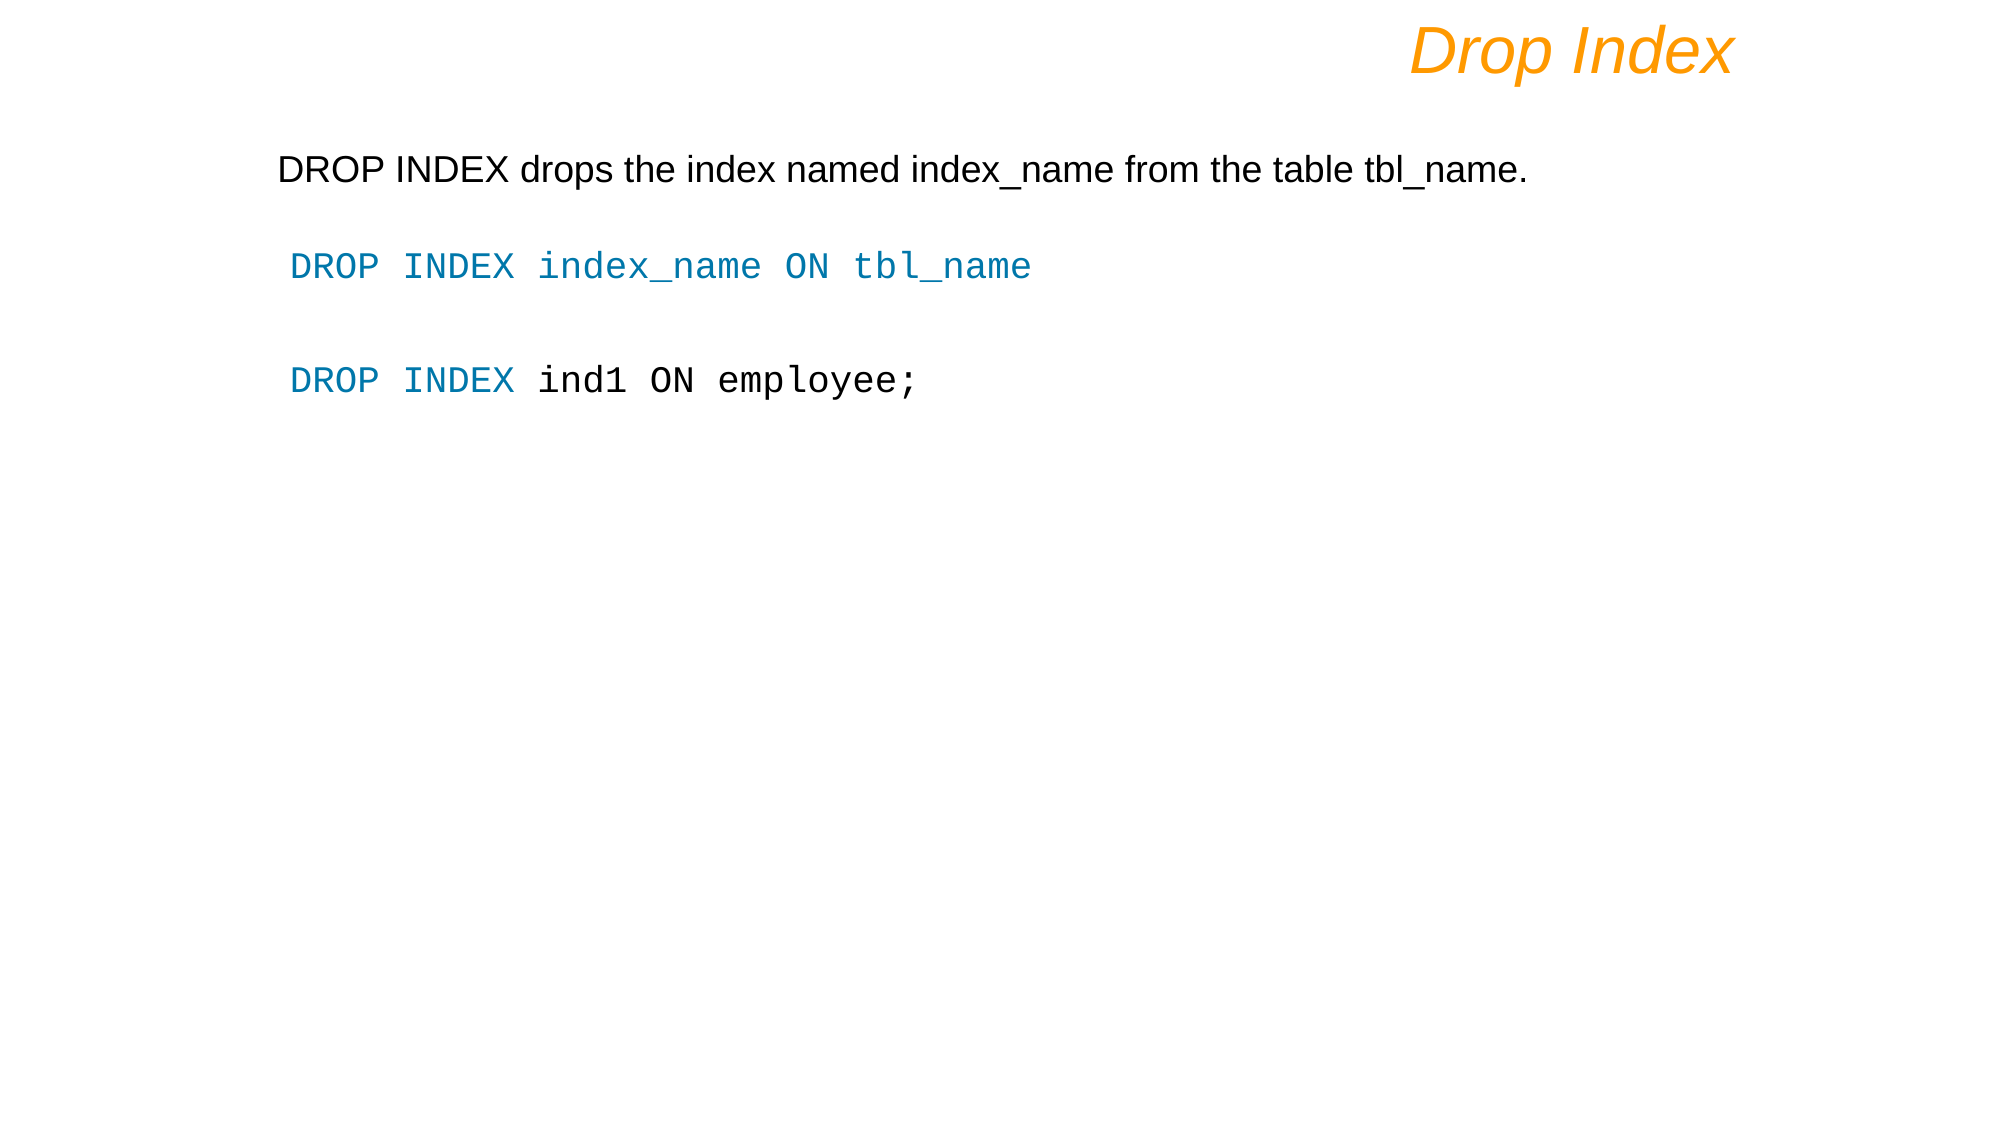

Drop Index
DROP INDEX drops the index named index_name from the table tbl_name.
DROP INDEX index_name ON tbl_name
DROP INDEX ind1 ON employee;